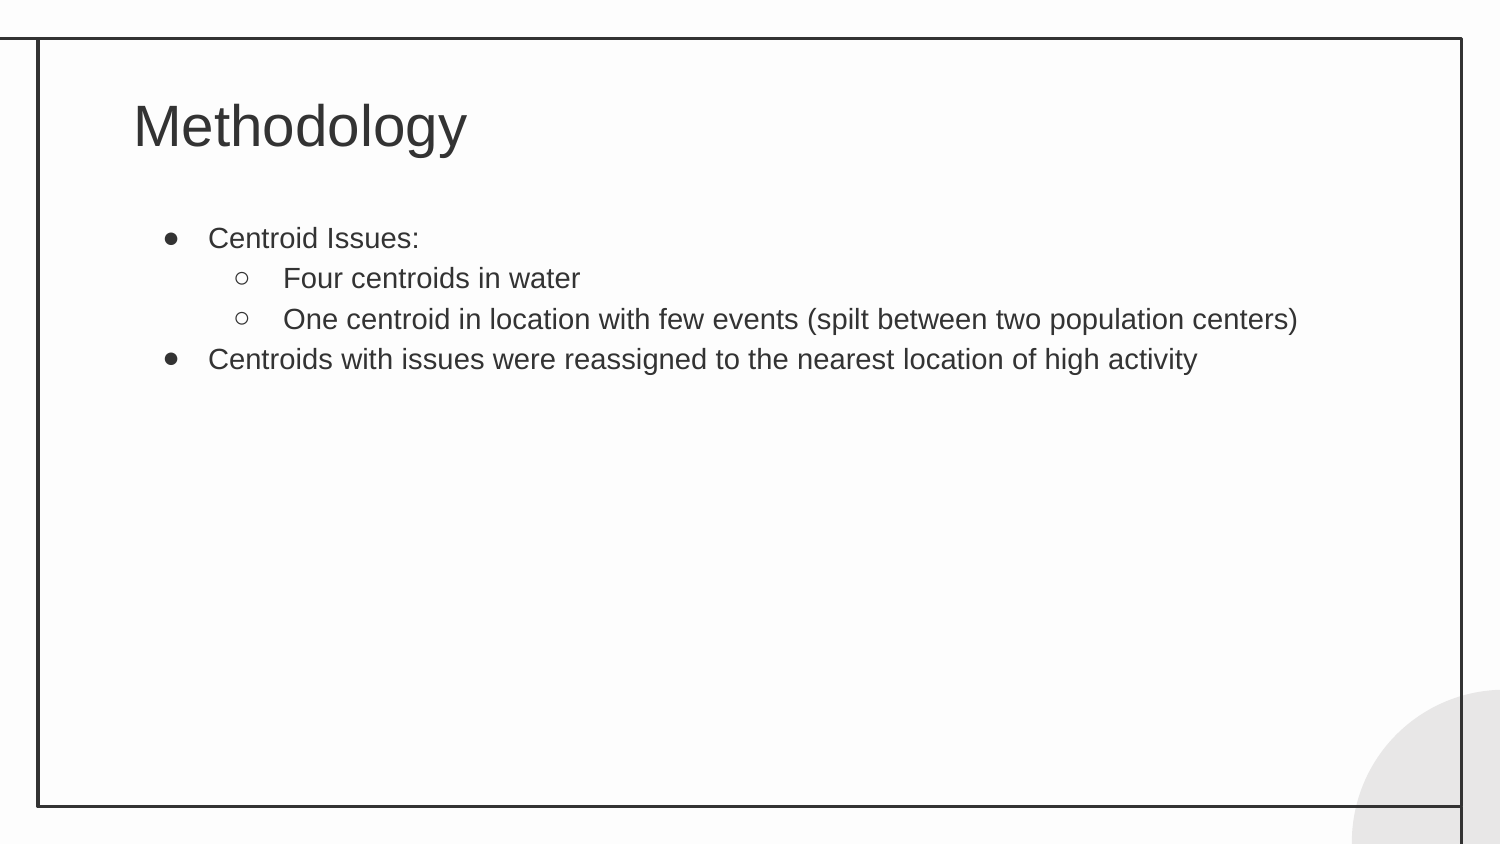

# Methodology
Centroid Issues:
Four centroids in water
One centroid in location with few events (spilt between two population centers)
Centroids with issues were reassigned to the nearest location of high activity